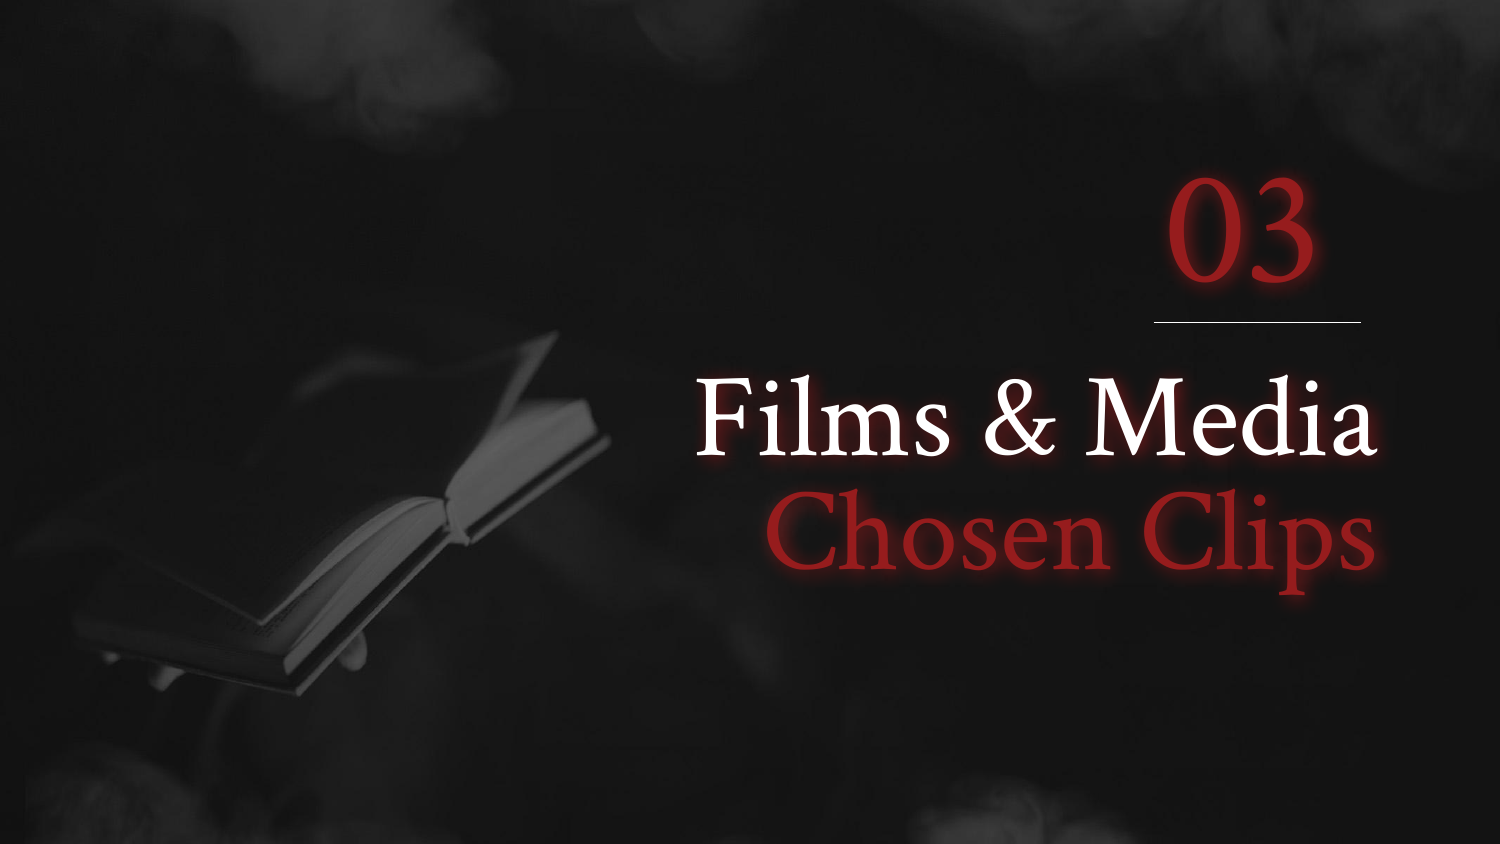

03
# Films & Media Chosen Clips